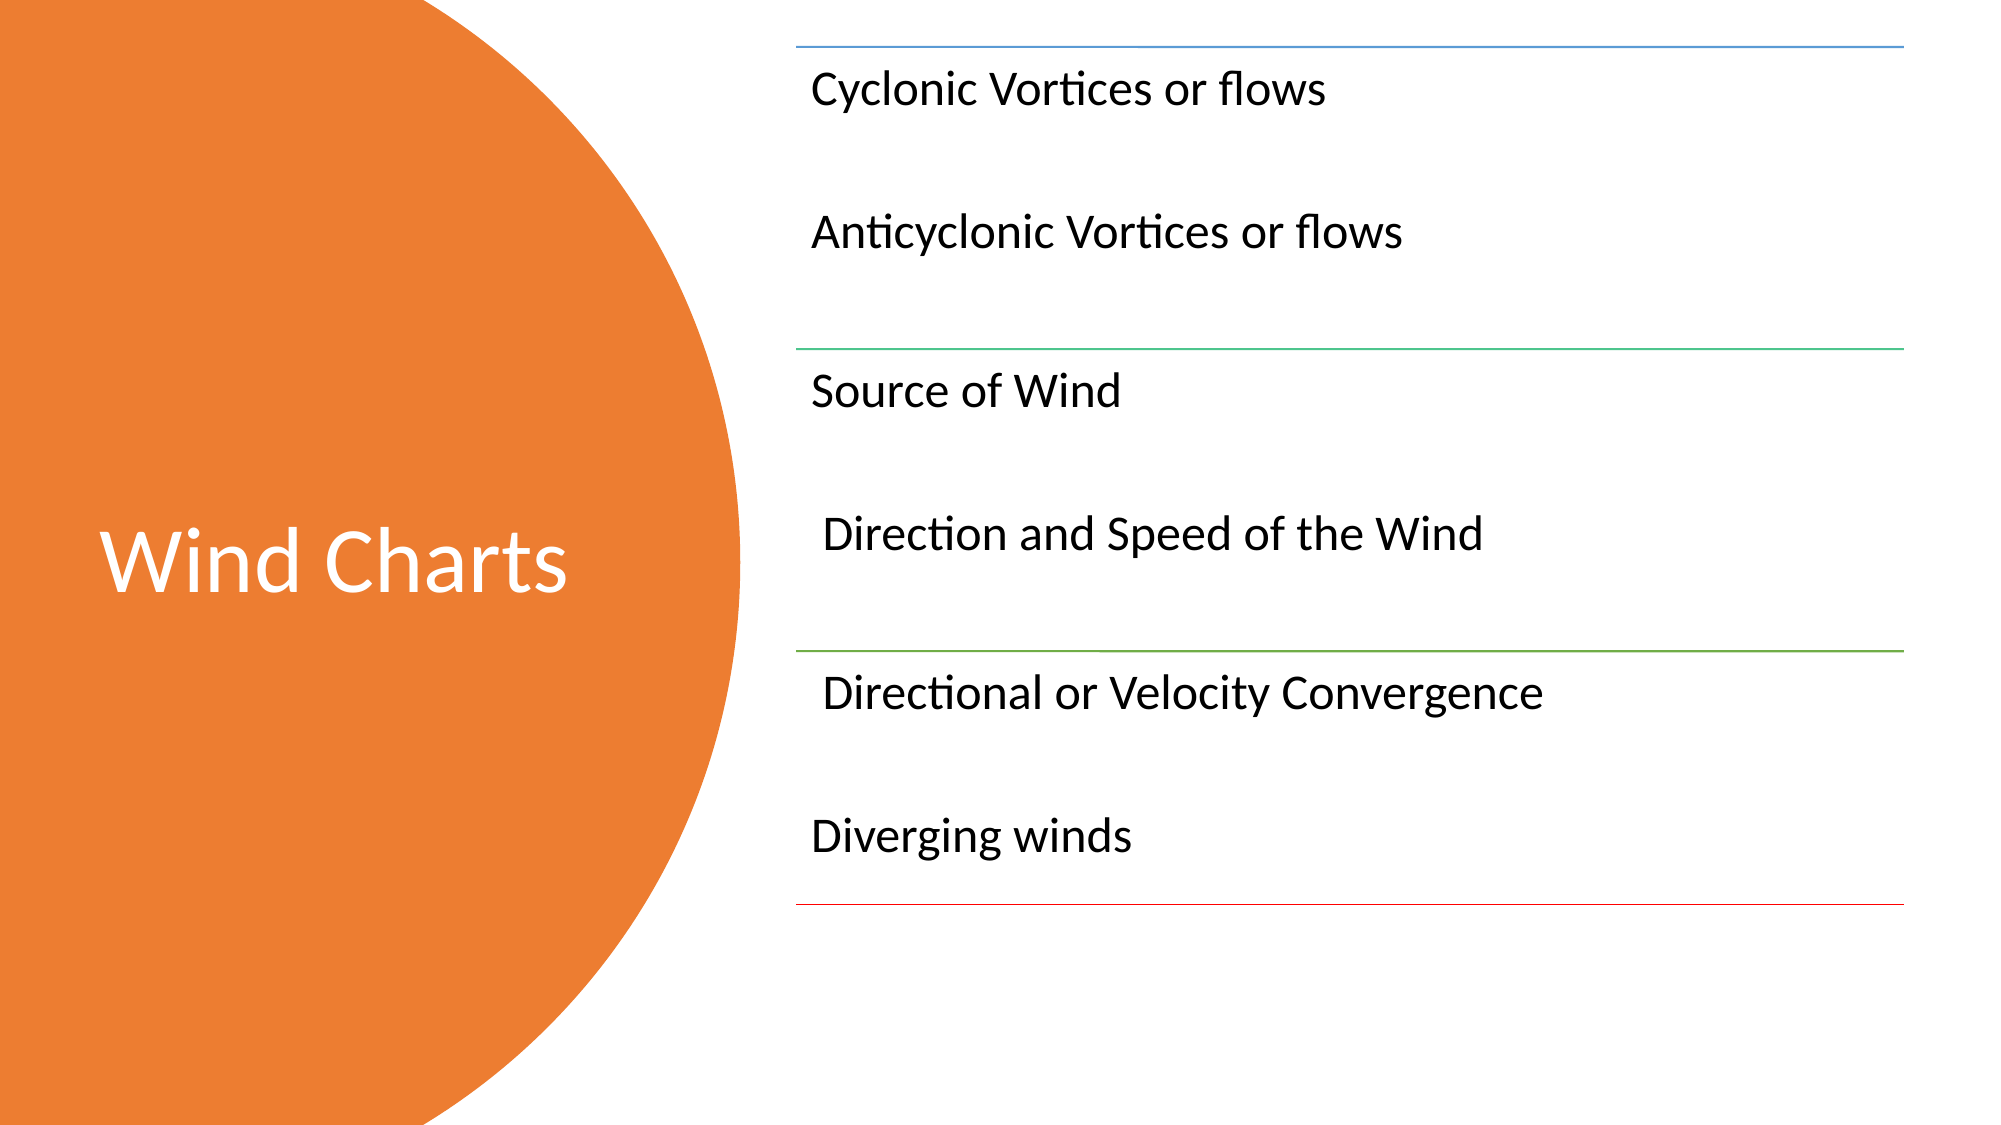

Cyclonic Vortices or flows

Anticyclonic Vortices or flows
Source of Wind

 Direction and Speed of the Wind
 Directional or Velocity Convergence

Diverging winds

# Wind Charts